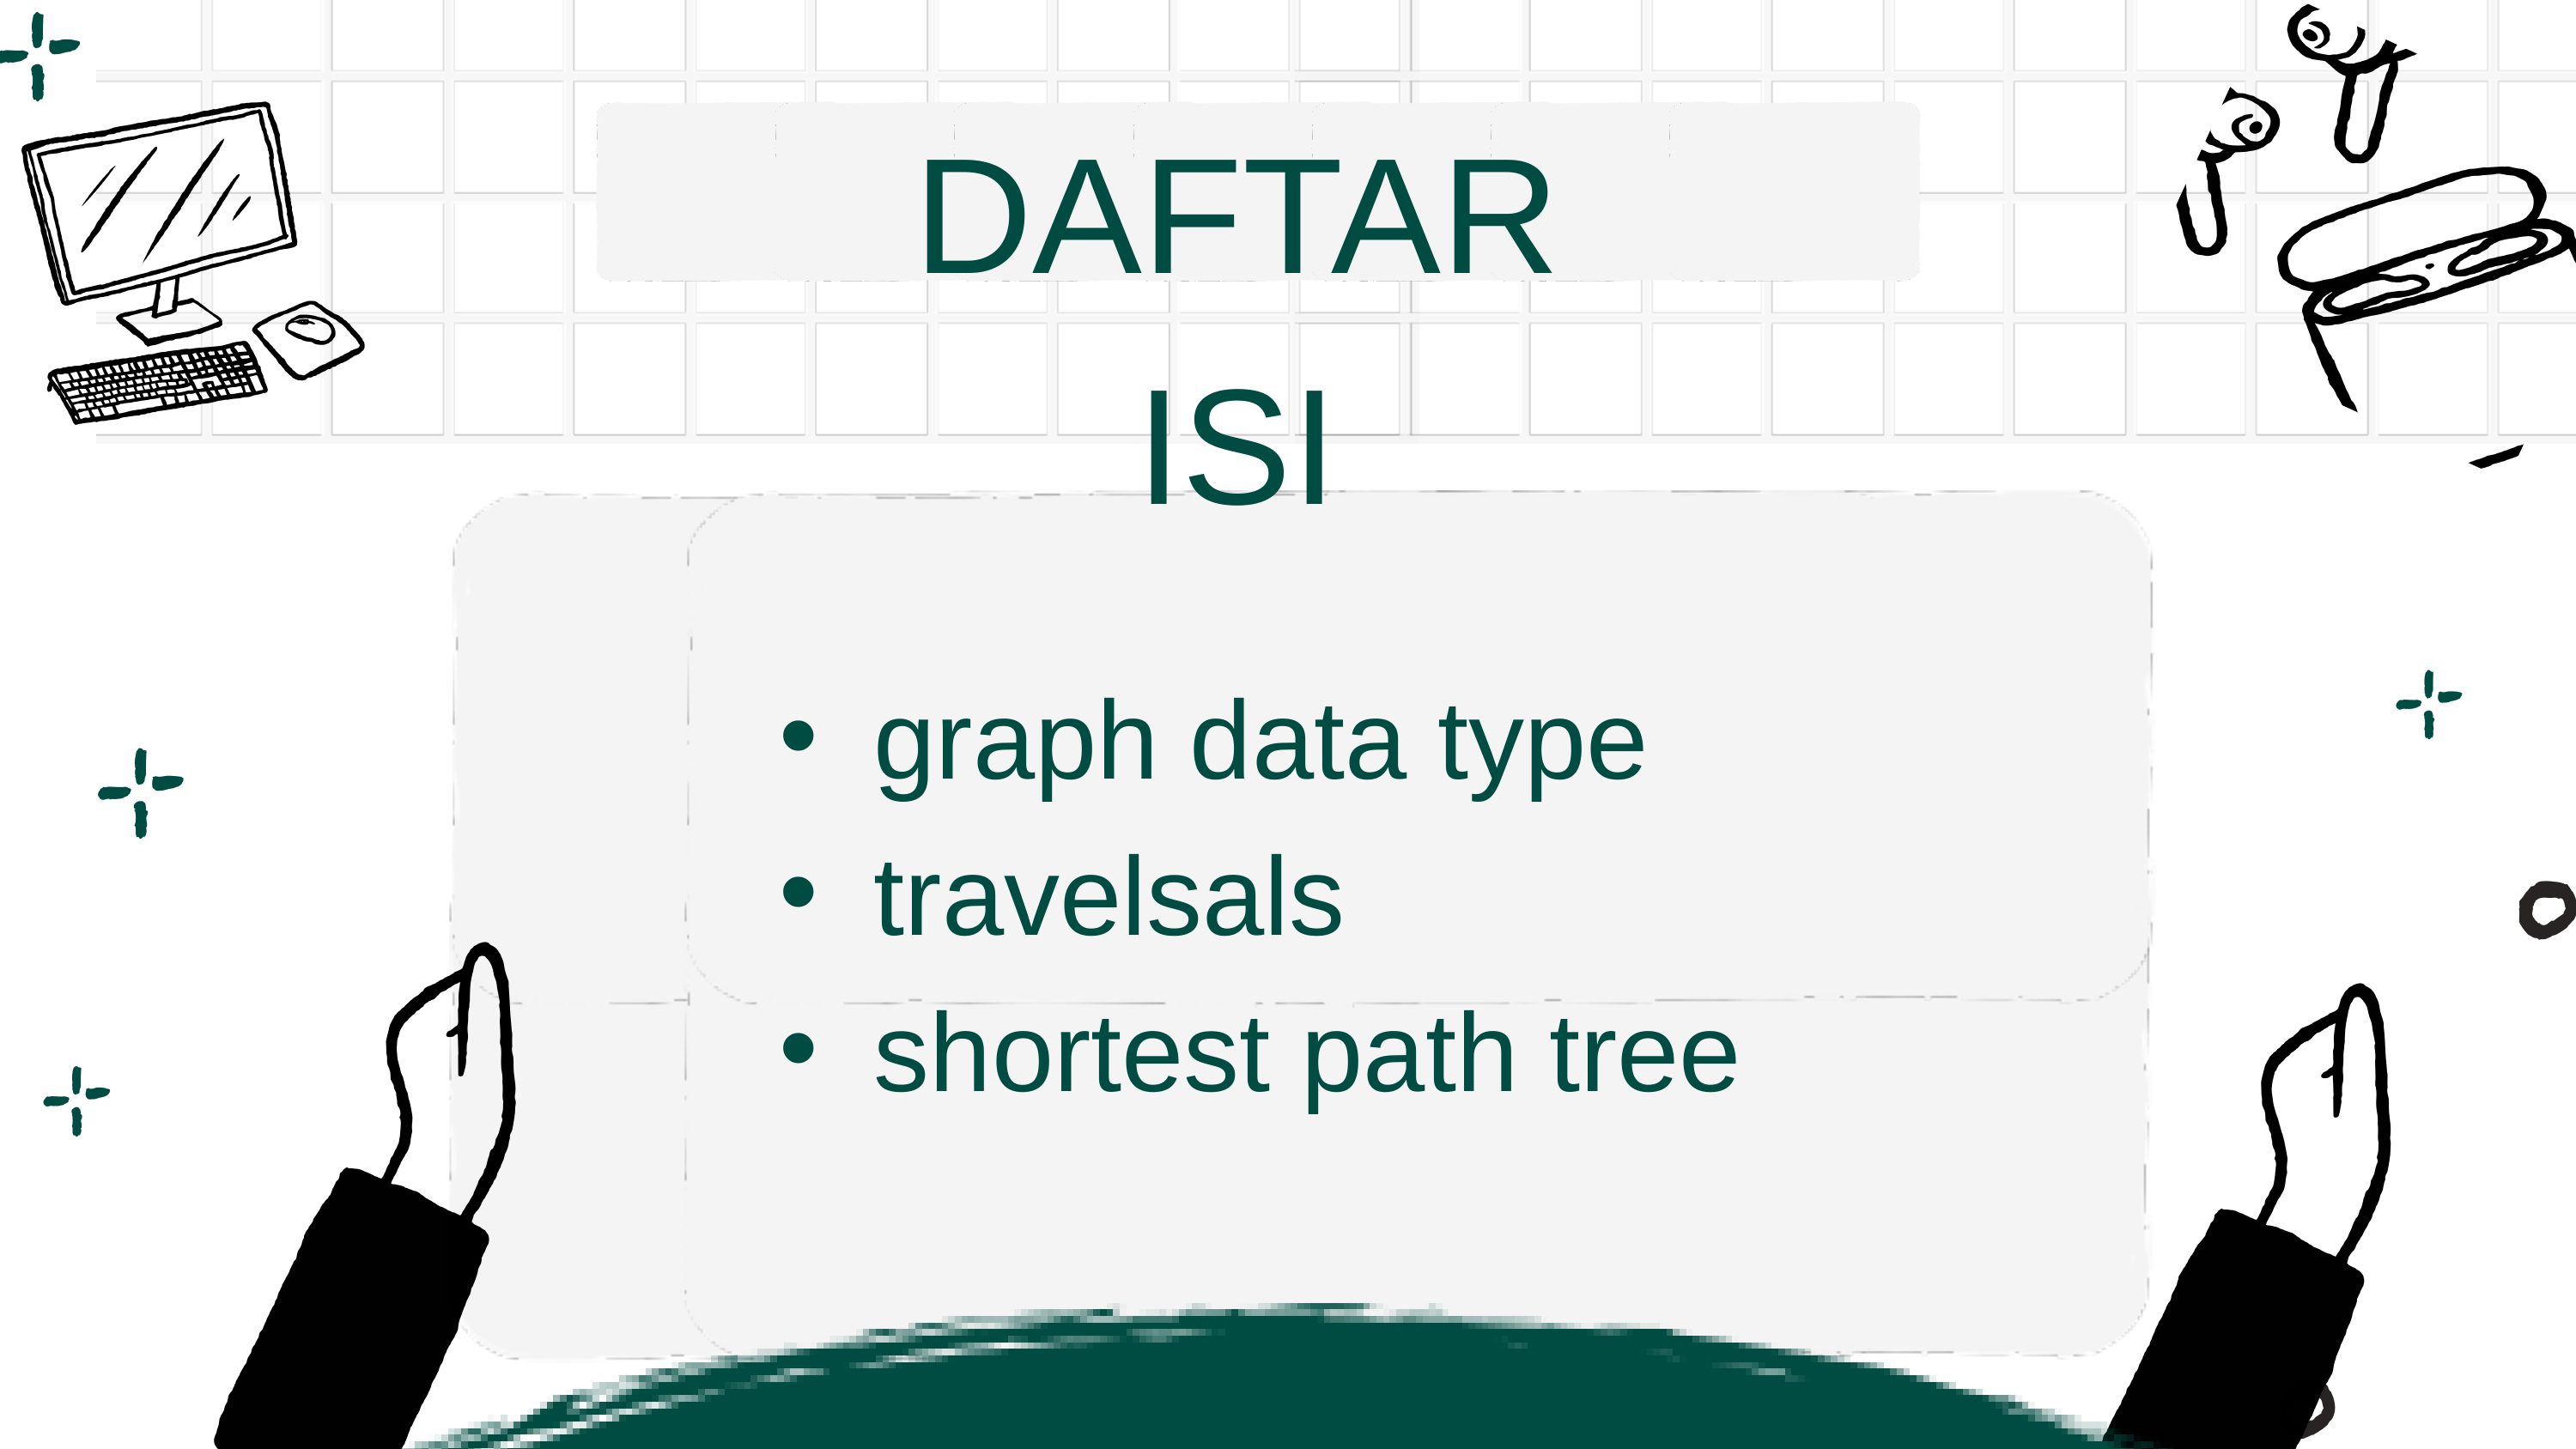

DAFTAR ISI

graph data type
travelsals
shortest path tree